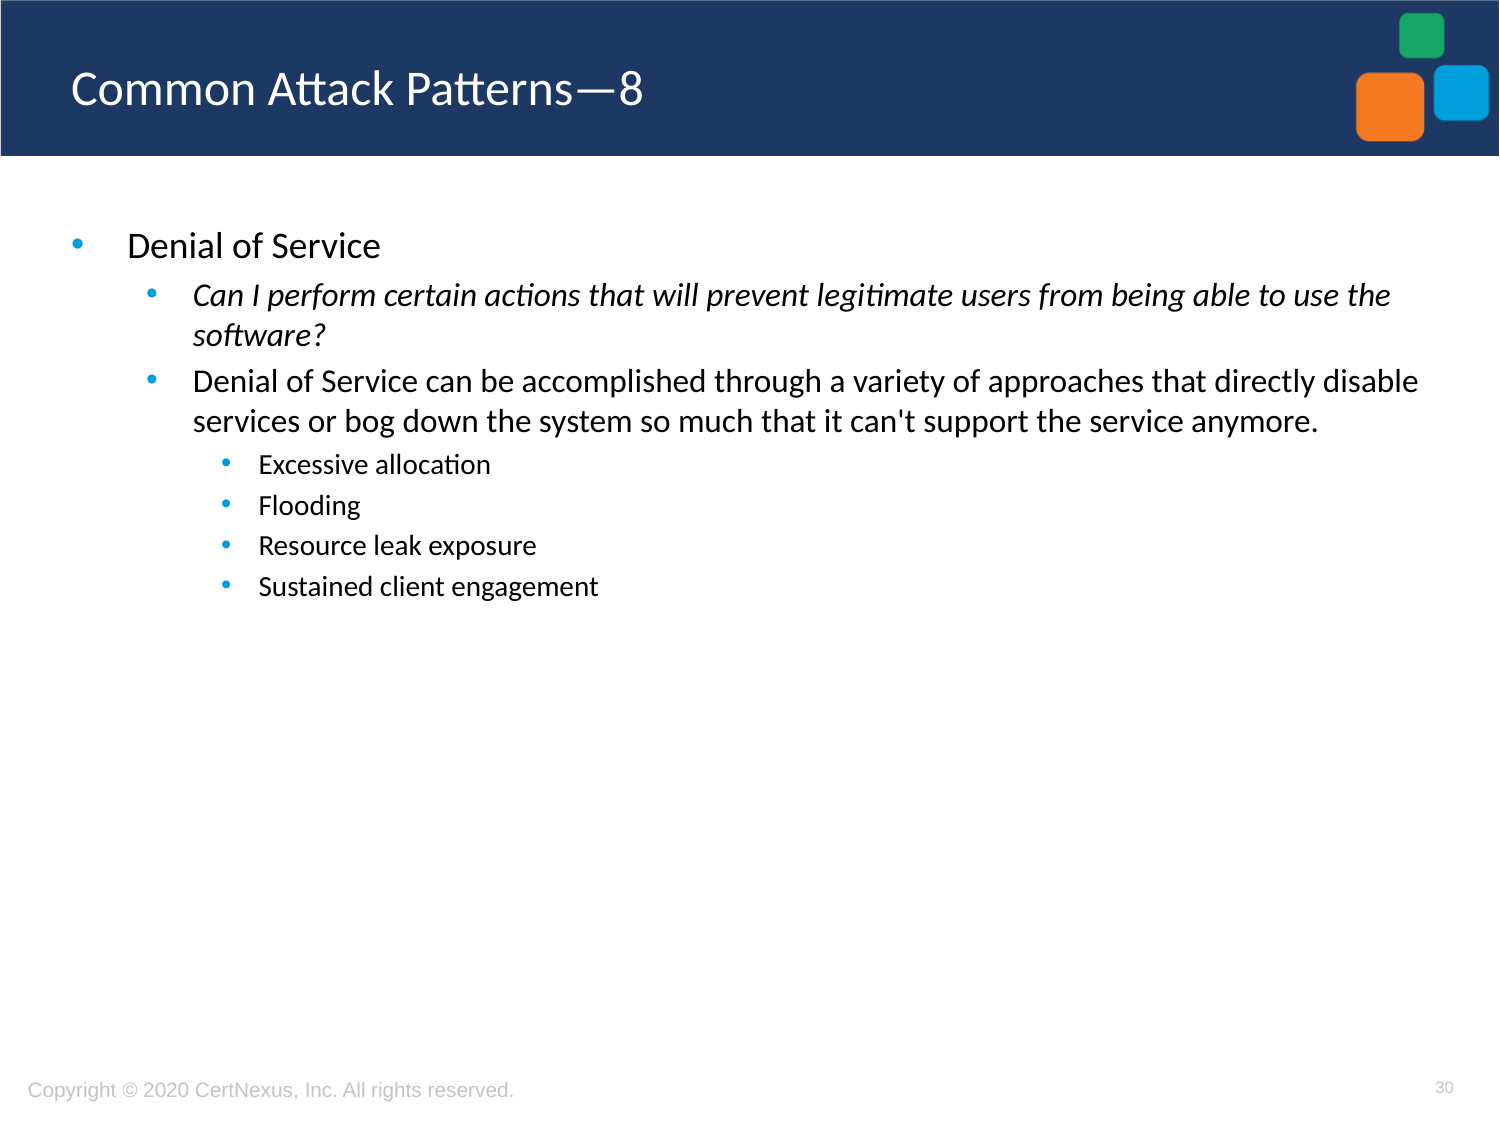

# Common Attack Patterns—8
Denial of Service
Can I perform certain actions that will prevent legitimate users from being able to use the software?
Denial of Service can be accomplished through a variety of approaches that directly disable services or bog down the system so much that it can't support the service anymore.
Excessive allocation
Flooding
Resource leak exposure
Sustained client engagement

30